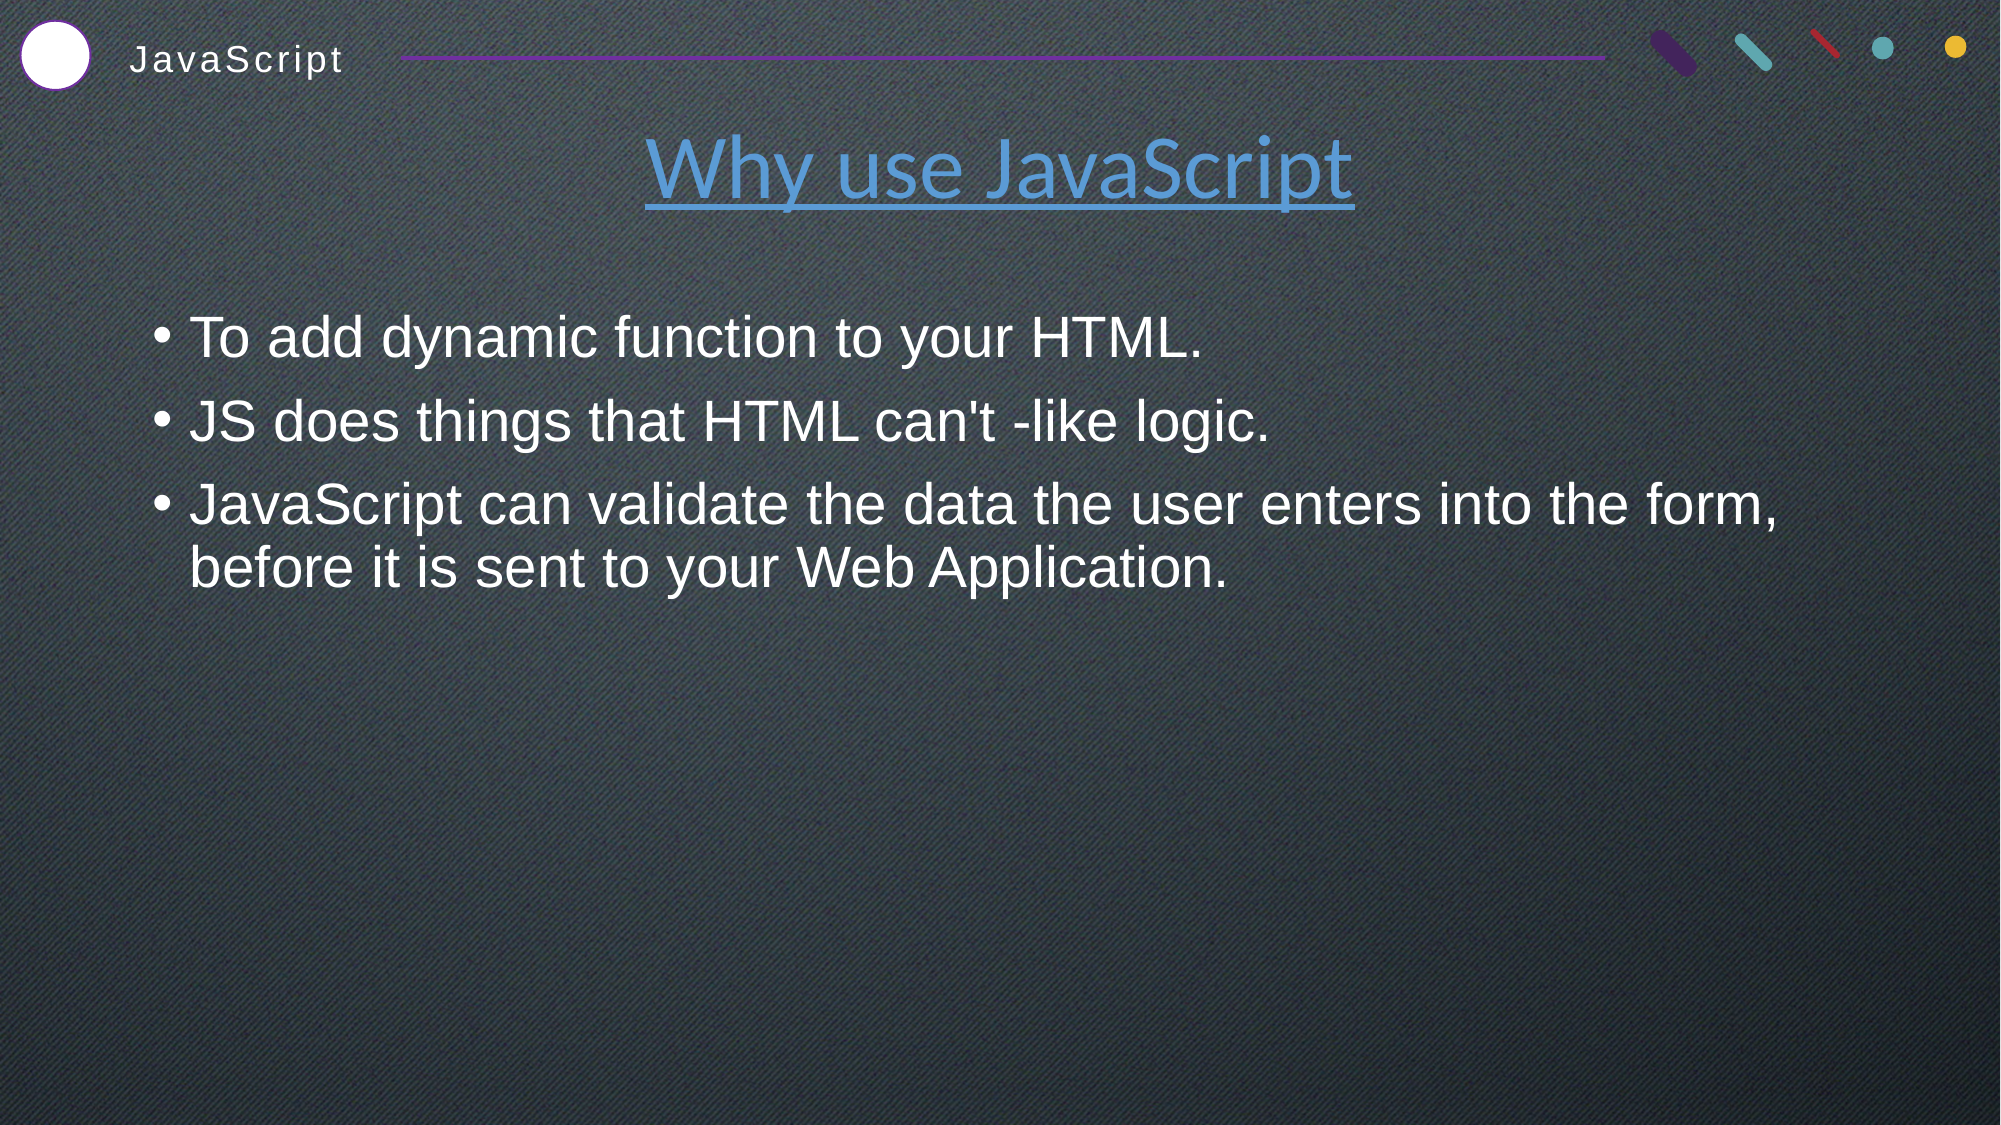

JavaScript

# Why use JavaScript
To add dynamic function to your HTML.
JS does things that HTML can't -like logic.
JavaScript can validate the data the user enters into the form, before it is sent to your Web Application.